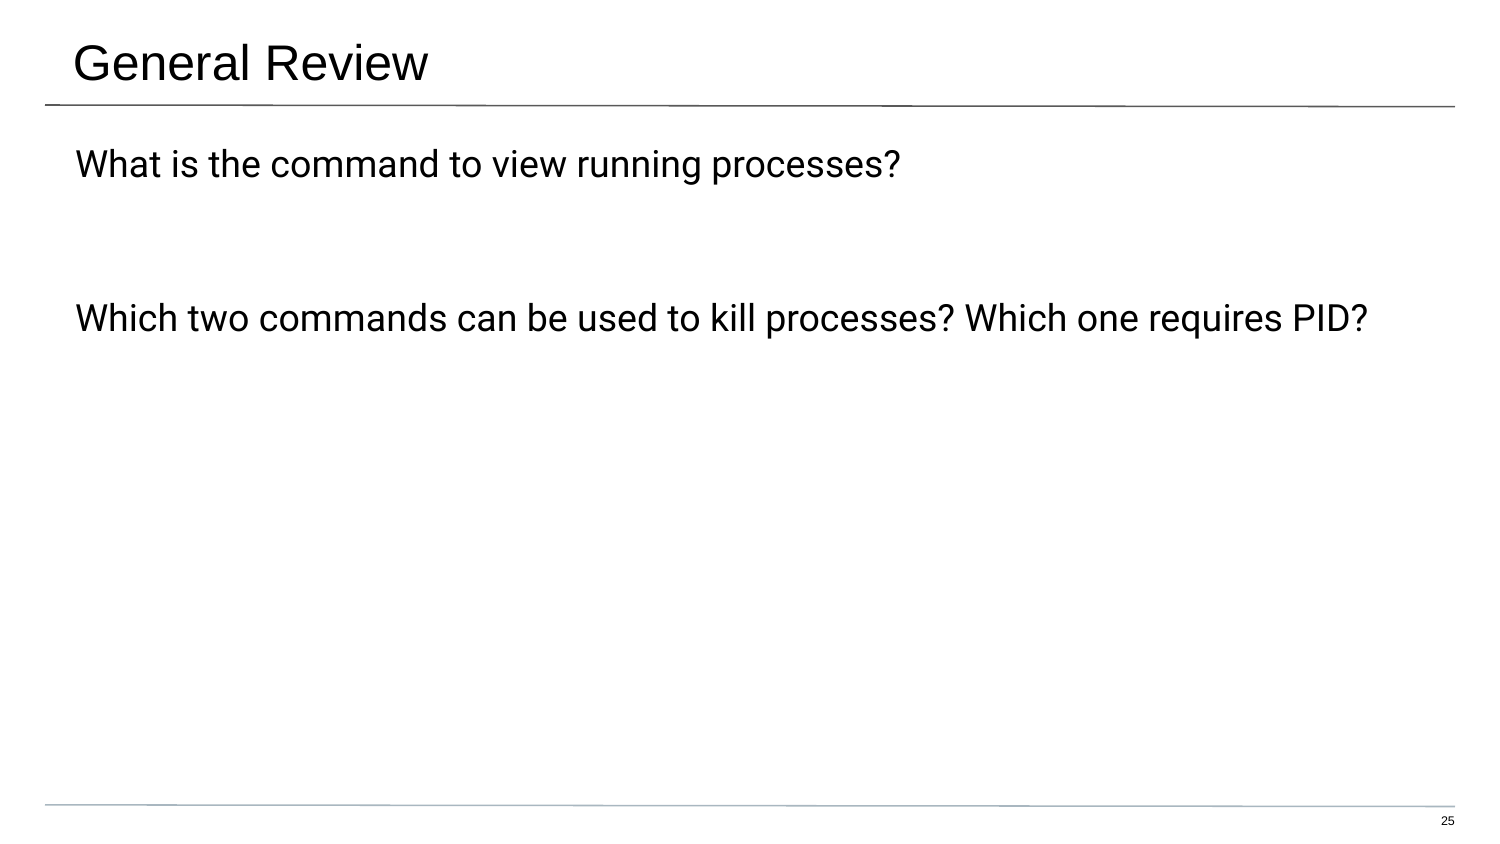

# General Review
What is the command to view running processes?

Which two commands can be used to kill processes? Which one requires PID?

25